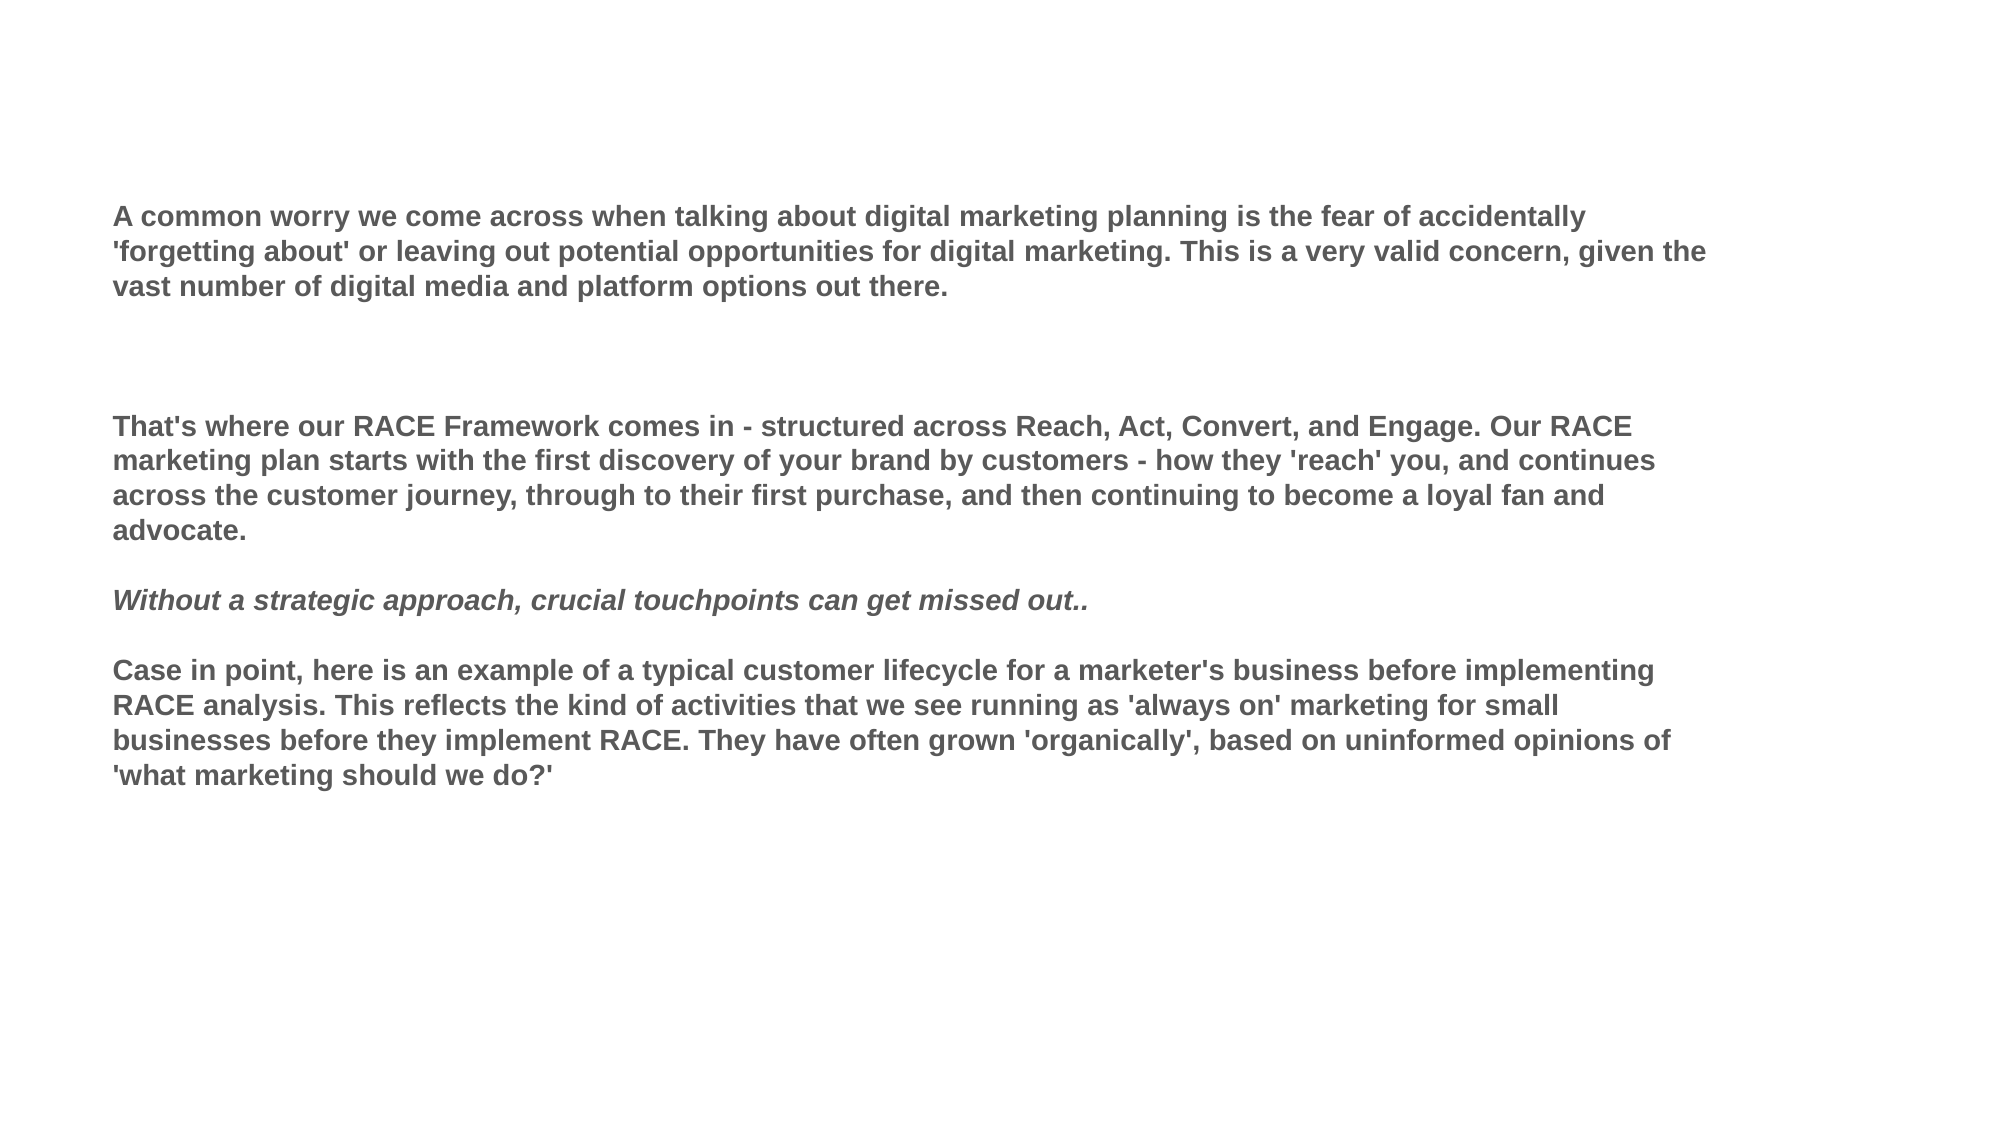

A common worry we come across when talking about digital marketing planning is the fear of accidentally 'forgetting about' or leaving out potential opportunities for digital marketing. This is a very valid concern, given the vast number of digital media and platform options out there.

That's where our RACE Framework comes in - structured across Reach, Act, Convert, and Engage. Our RACE marketing plan starts with the first discovery of your brand by customers - how they 'reach' you, and continues across the customer journey, through to their first purchase, and then continuing to become a loyal fan and advocate.

Without a strategic approach, crucial touchpoints can get missed out..

Case in point, here is an example of a typical customer lifecycle for a marketer's business before implementing RACE analysis. This reflects the kind of activities that we see running as 'always on' marketing for small businesses before they implement RACE. They have often grown 'organically', based on uninformed opinions of 'what marketing should we do?'